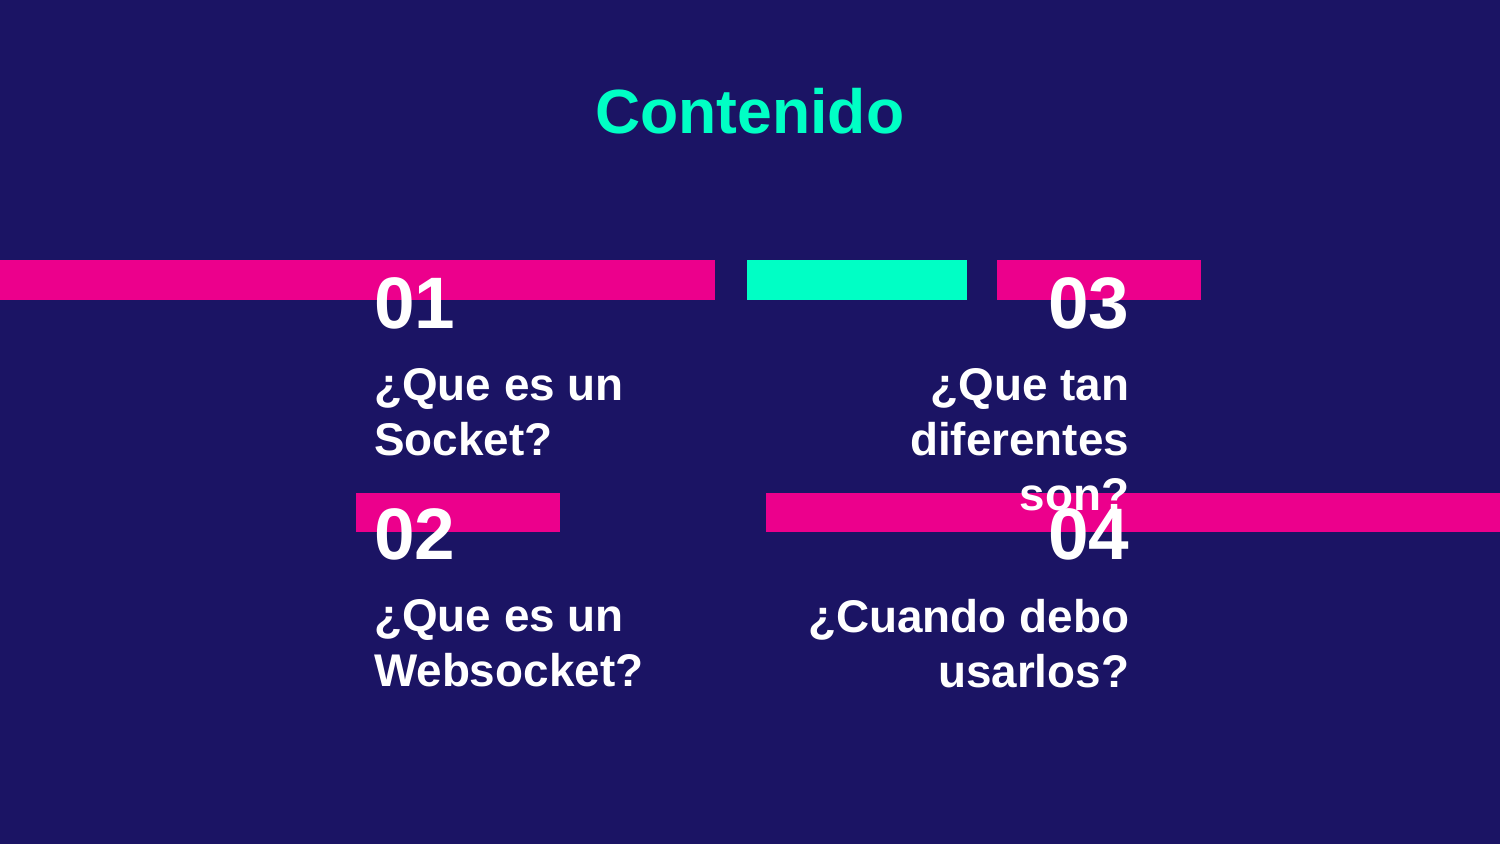

Contenido
# 01
03
¿Que es un Socket?
¿Que tan diferentes son?
02
04
¿Que es un Websocket?
¿Cuando debo usarlos?